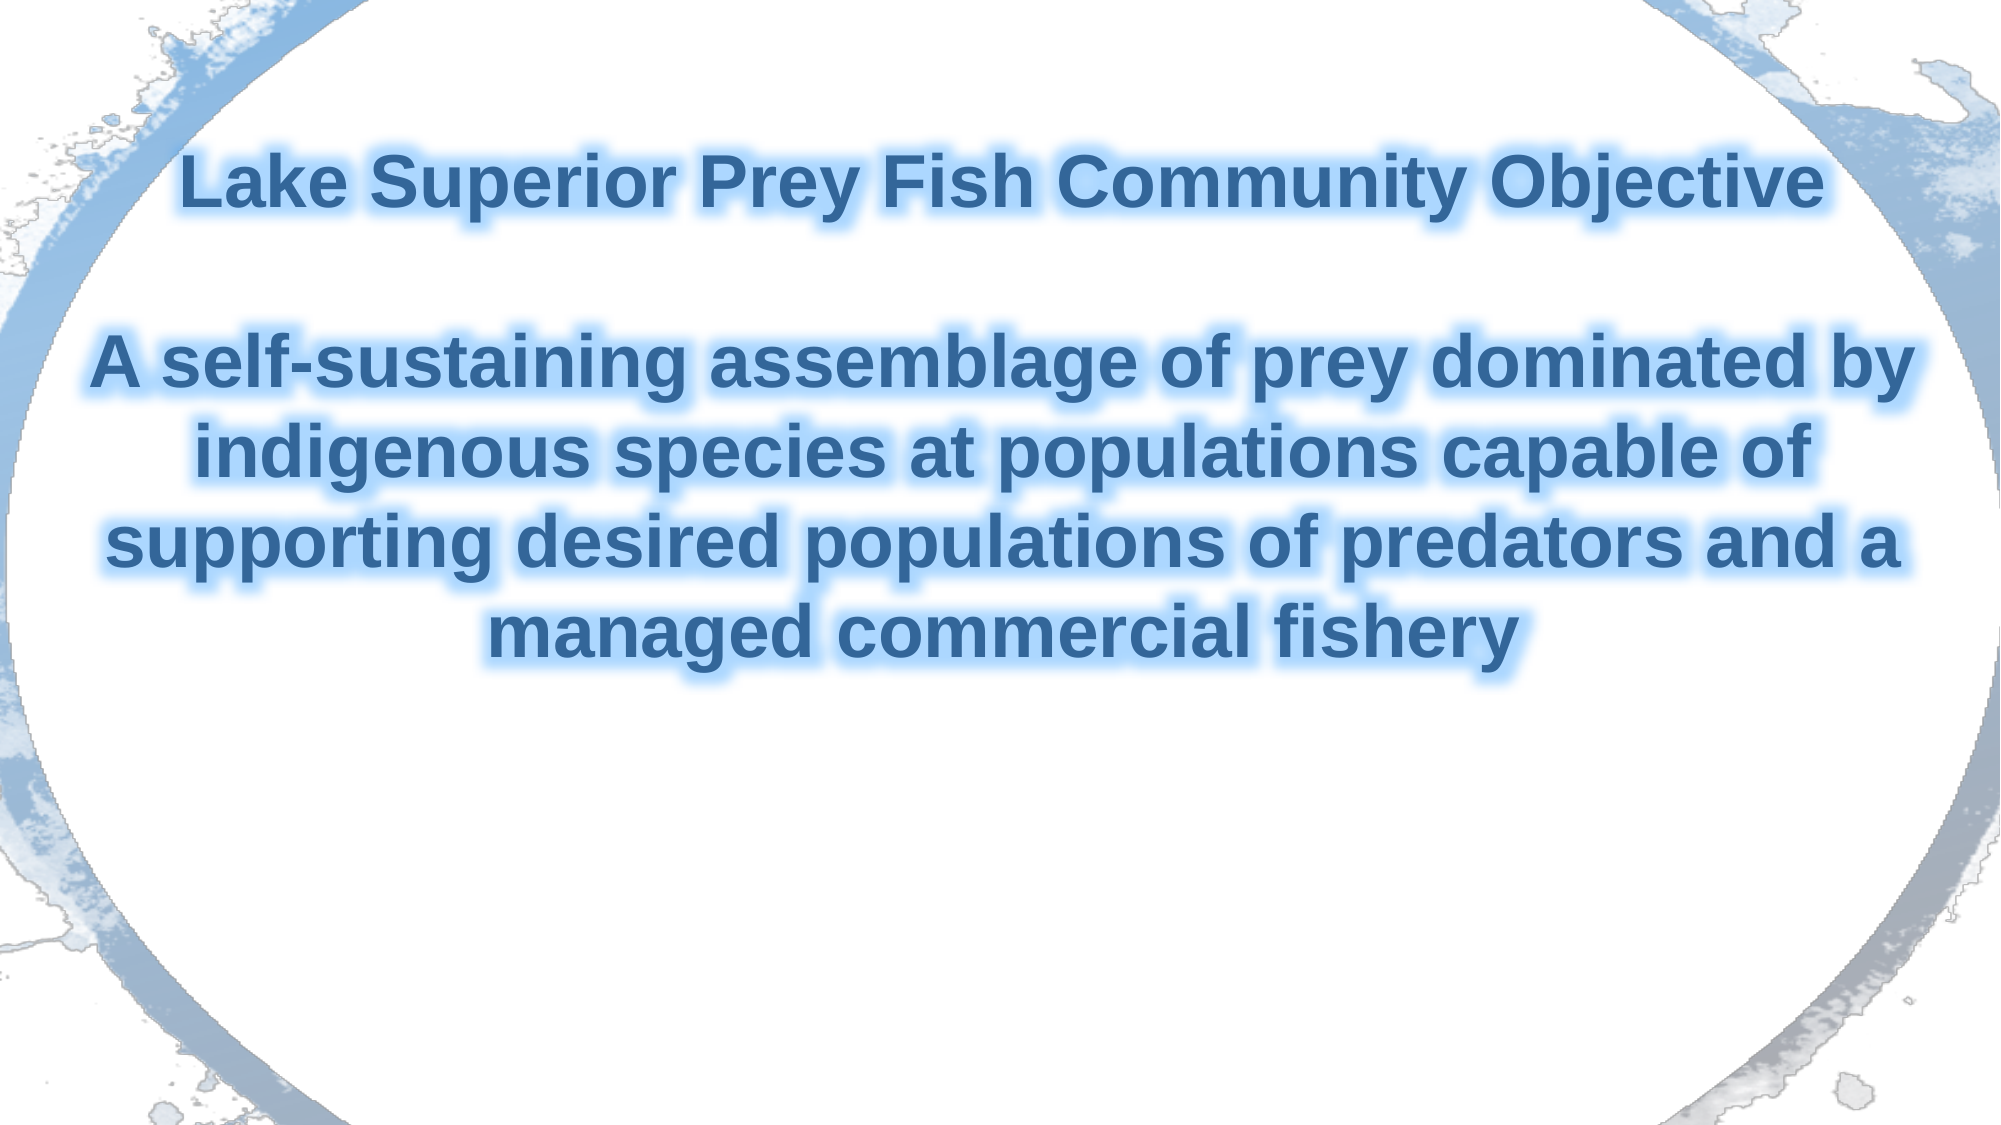

Lake Superior Prey Fish Community Objective

A self-sustaining assemblage of prey dominated by indigenous species at populations capable of supporting desired populations of predators and a managed commercial fishery